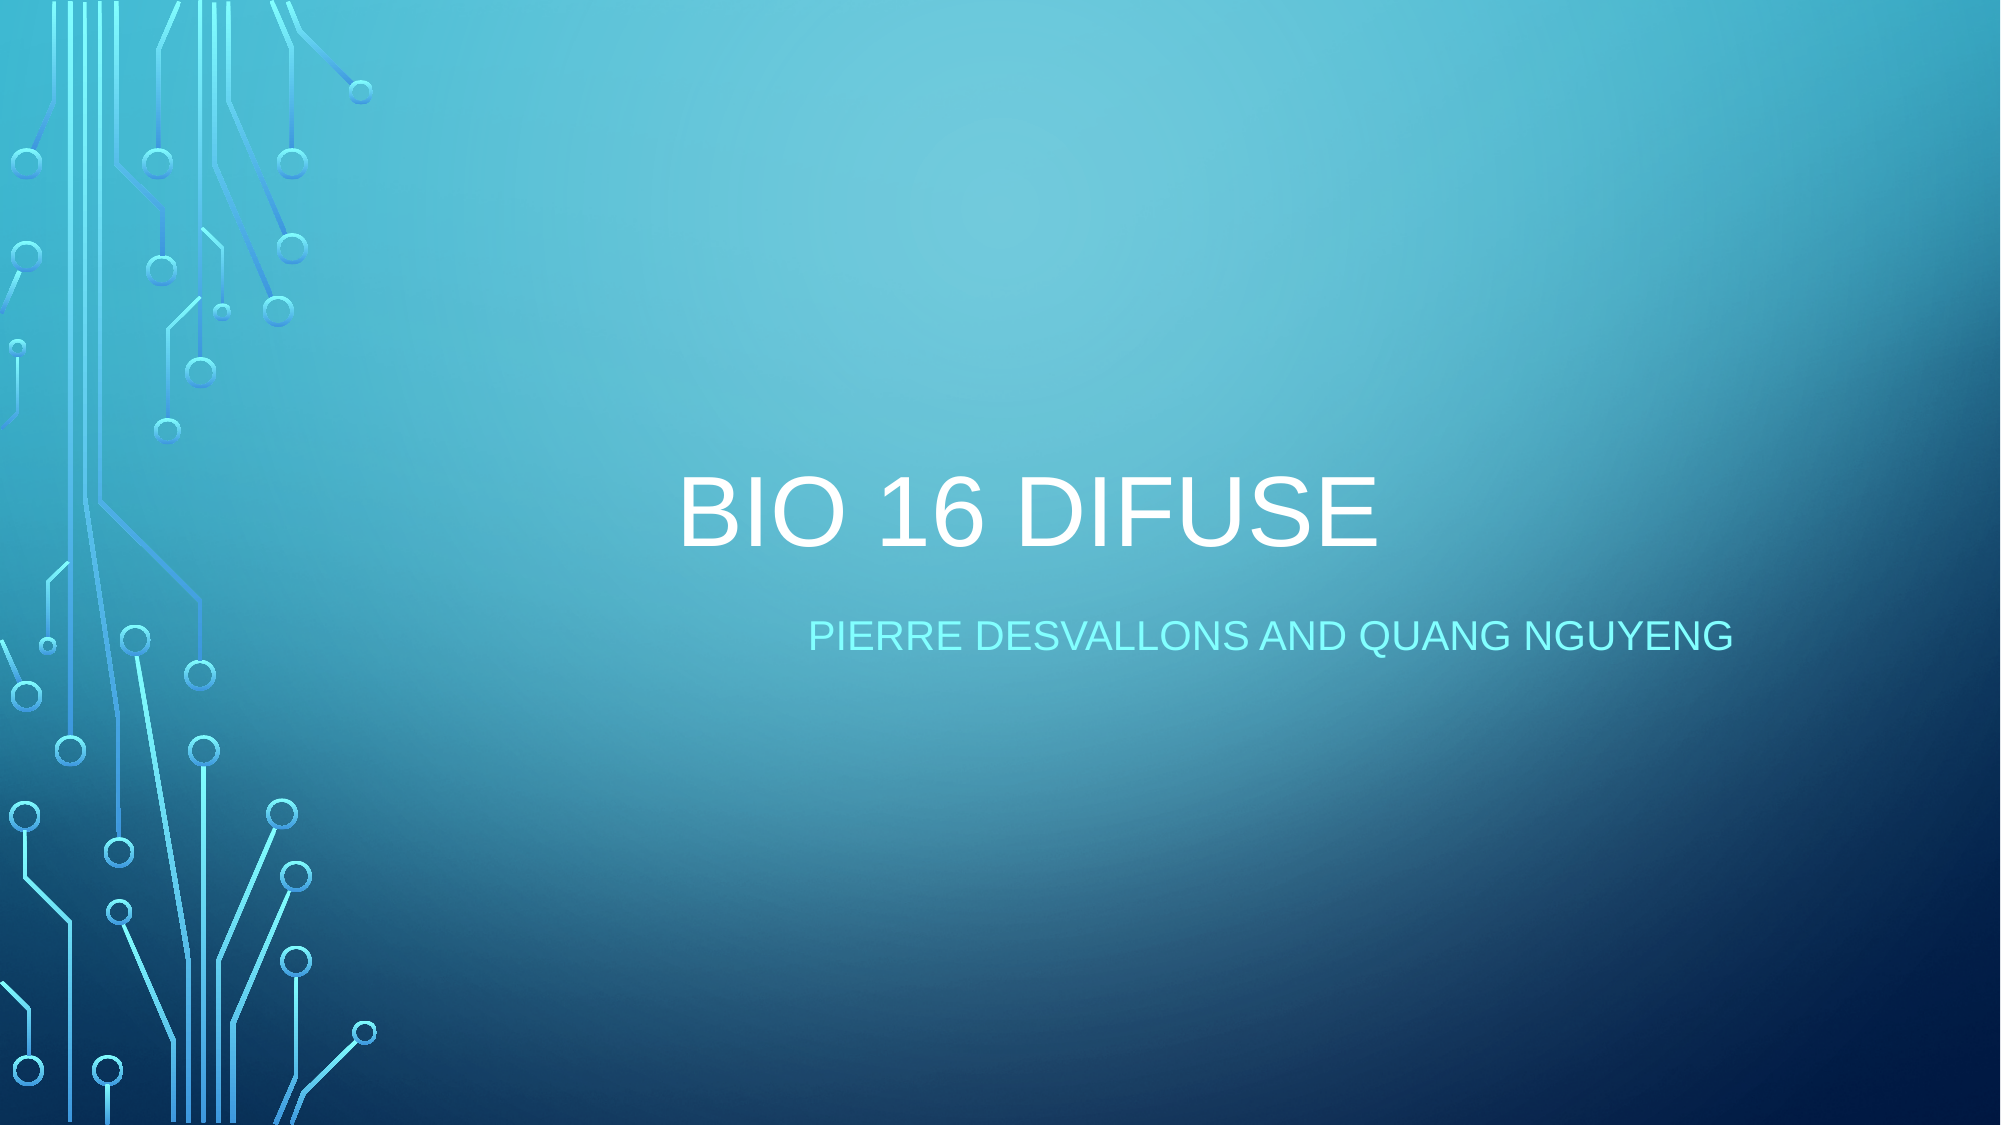

# Bio 16 Difuse
Pierre Desvallons and quang nguyeng